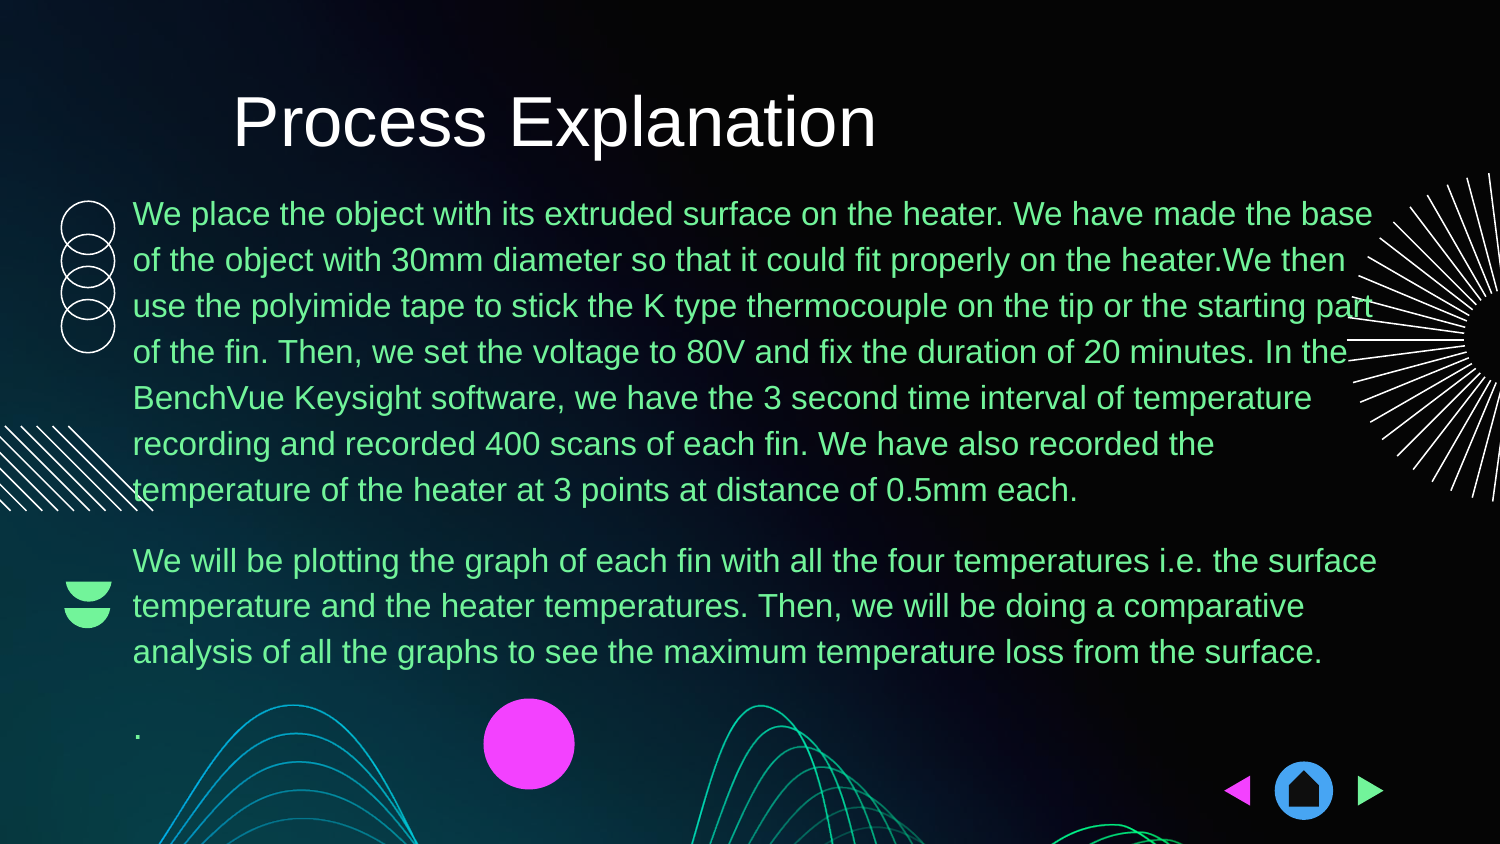

# Process Explanation
We place the object with its extruded surface on the heater. We have made the base of the object with 30mm diameter so that it could fit properly on the heater.We then use the polyimide tape to stick the K type thermocouple on the tip or the starting part of the fin. Then, we set the voltage to 80V and fix the duration of 20 minutes. In the BenchVue Keysight software, we have the 3 second time interval of temperature recording and recorded 400 scans of each fin. We have also recorded the temperature of the heater at 3 points at distance of 0.5mm each.
We will be plotting the graph of each fin with all the four temperatures i.e. the surface temperature and the heater temperatures. Then, we will be doing a comparative analysis of all the graphs to see the maximum temperature loss from the surface.
.